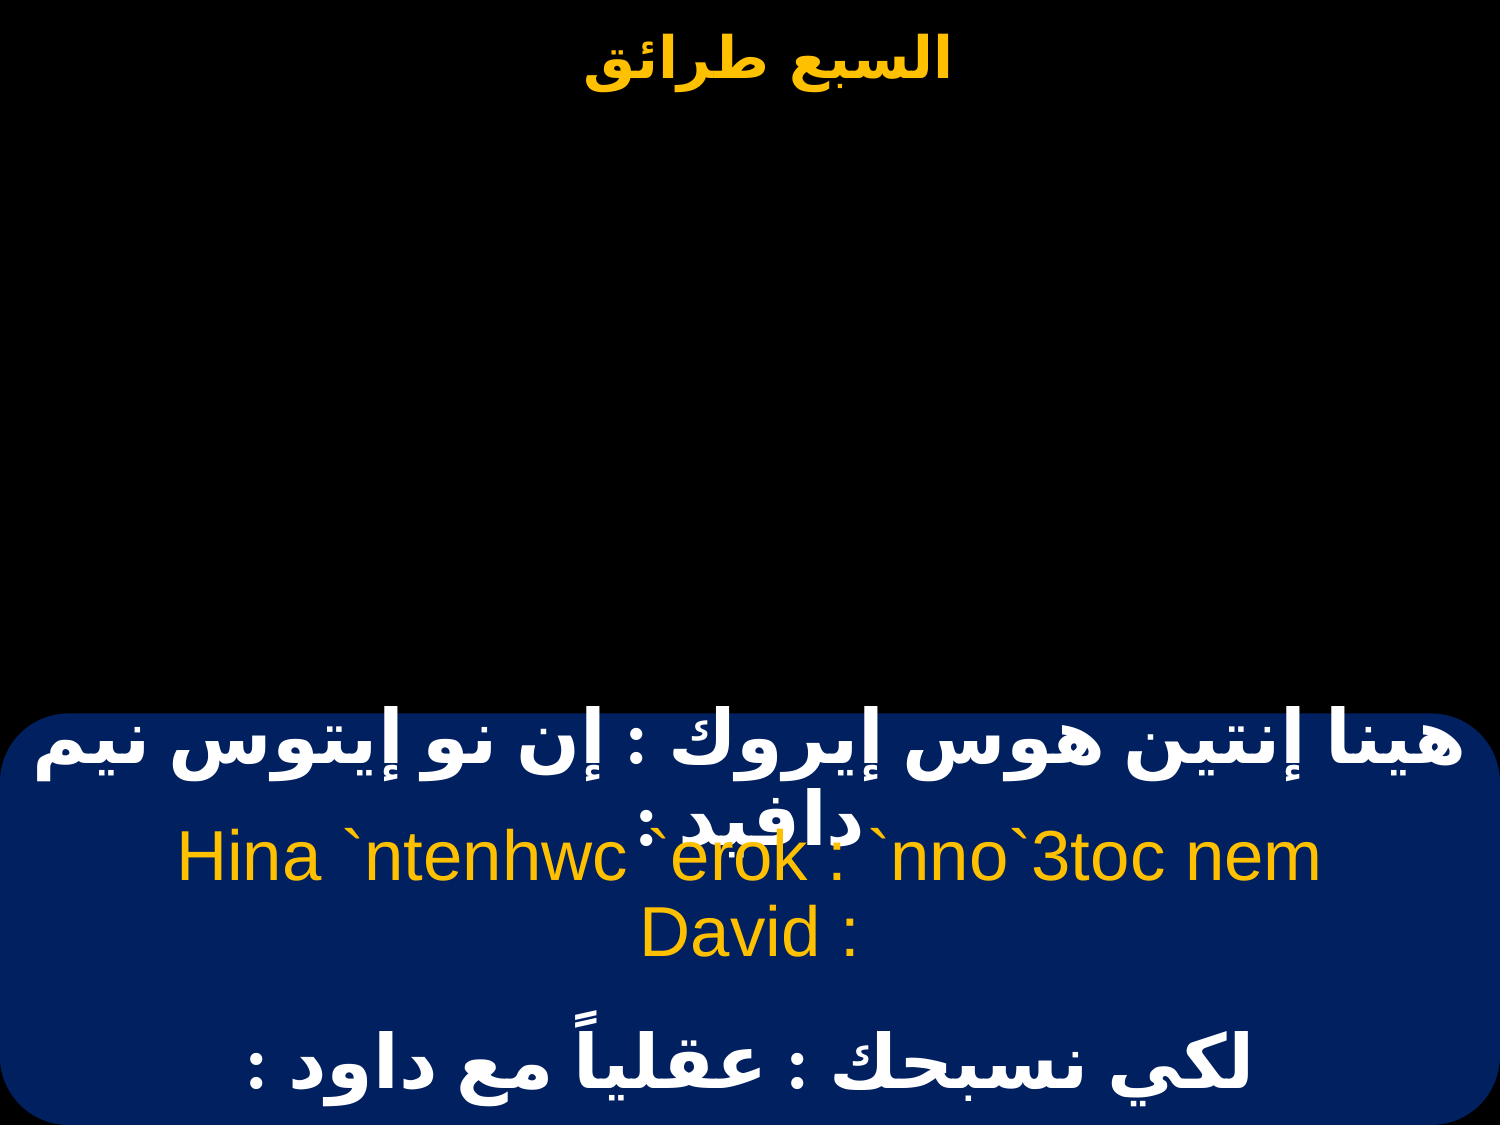

# هينا إنتين هوس إيروك : إن نو إيتوس نيم دافيد :
Hina `ntenhwc `erok : `nno`3toc nem David :
لكي نسبحك : عقلياً مع داود :